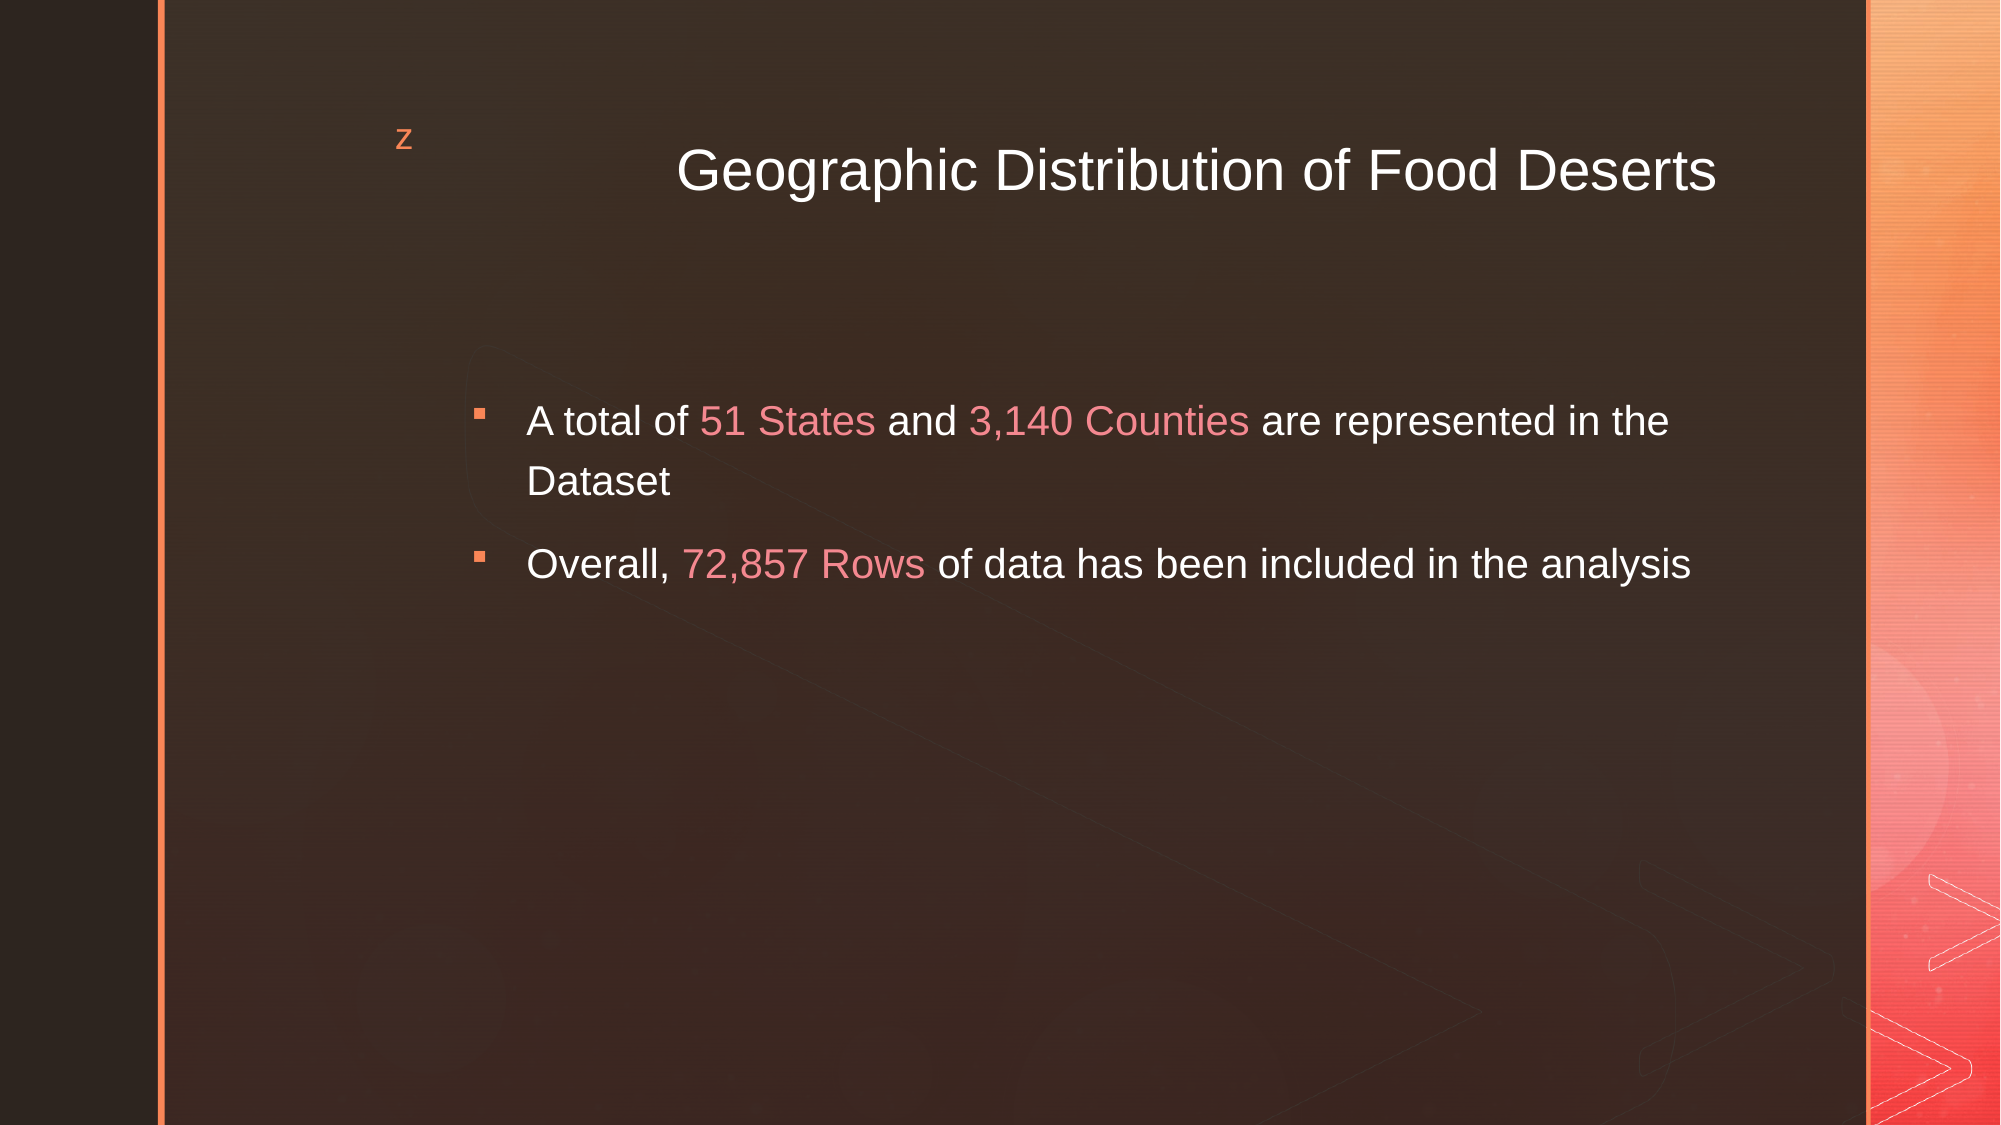

# Geographic Distribution of Food Deserts
A total of 51 States and 3,140 Counties are represented in the Dataset
Overall, 72,857 Rows of data has been included in the analysis